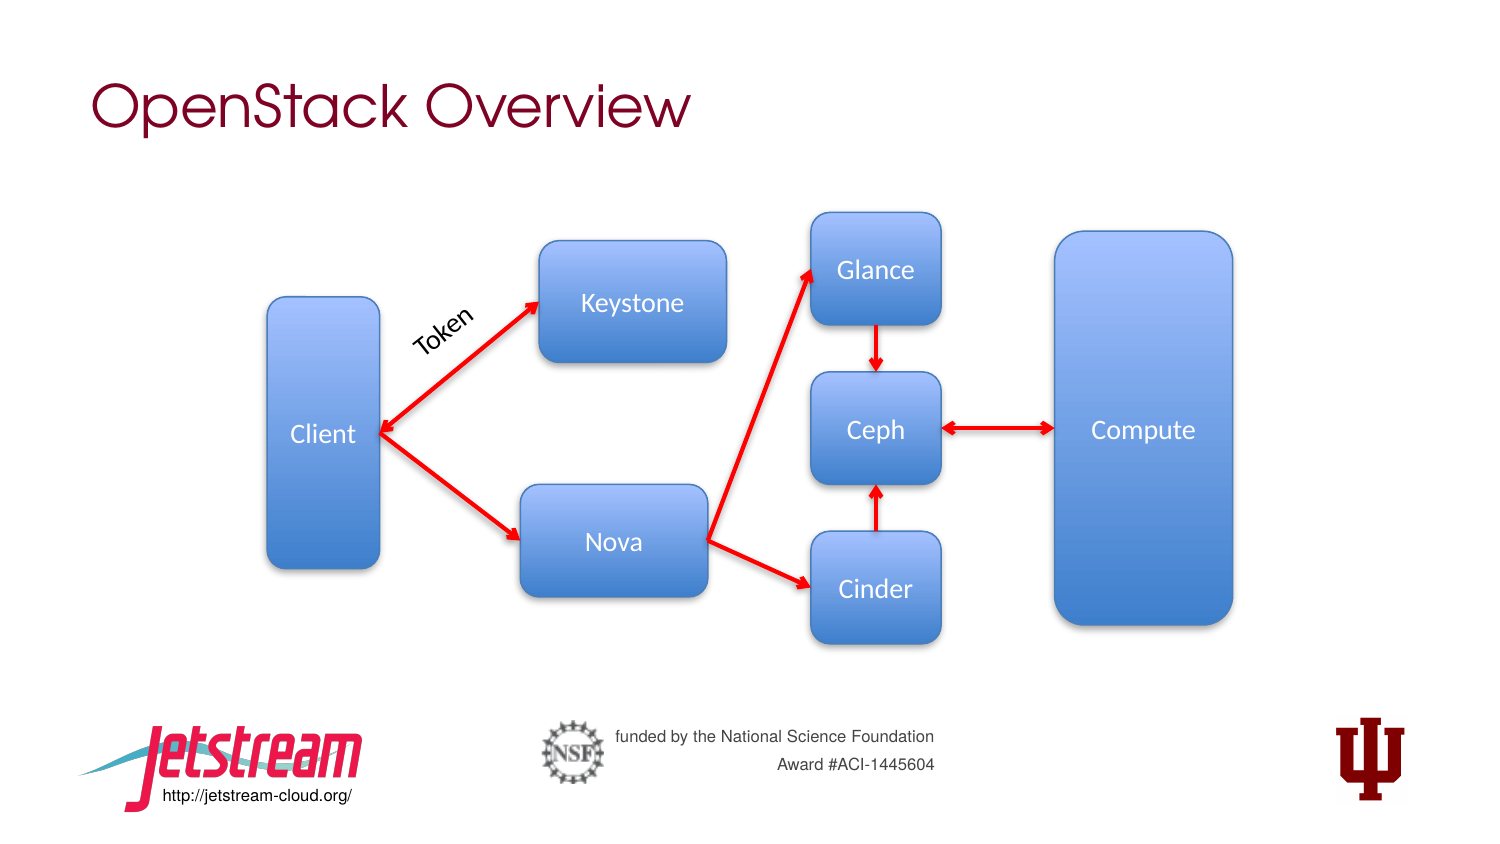

# OpenStack Overview
Glance
Compute
Keystone
Client
Token
Ceph
Nova
Cinder